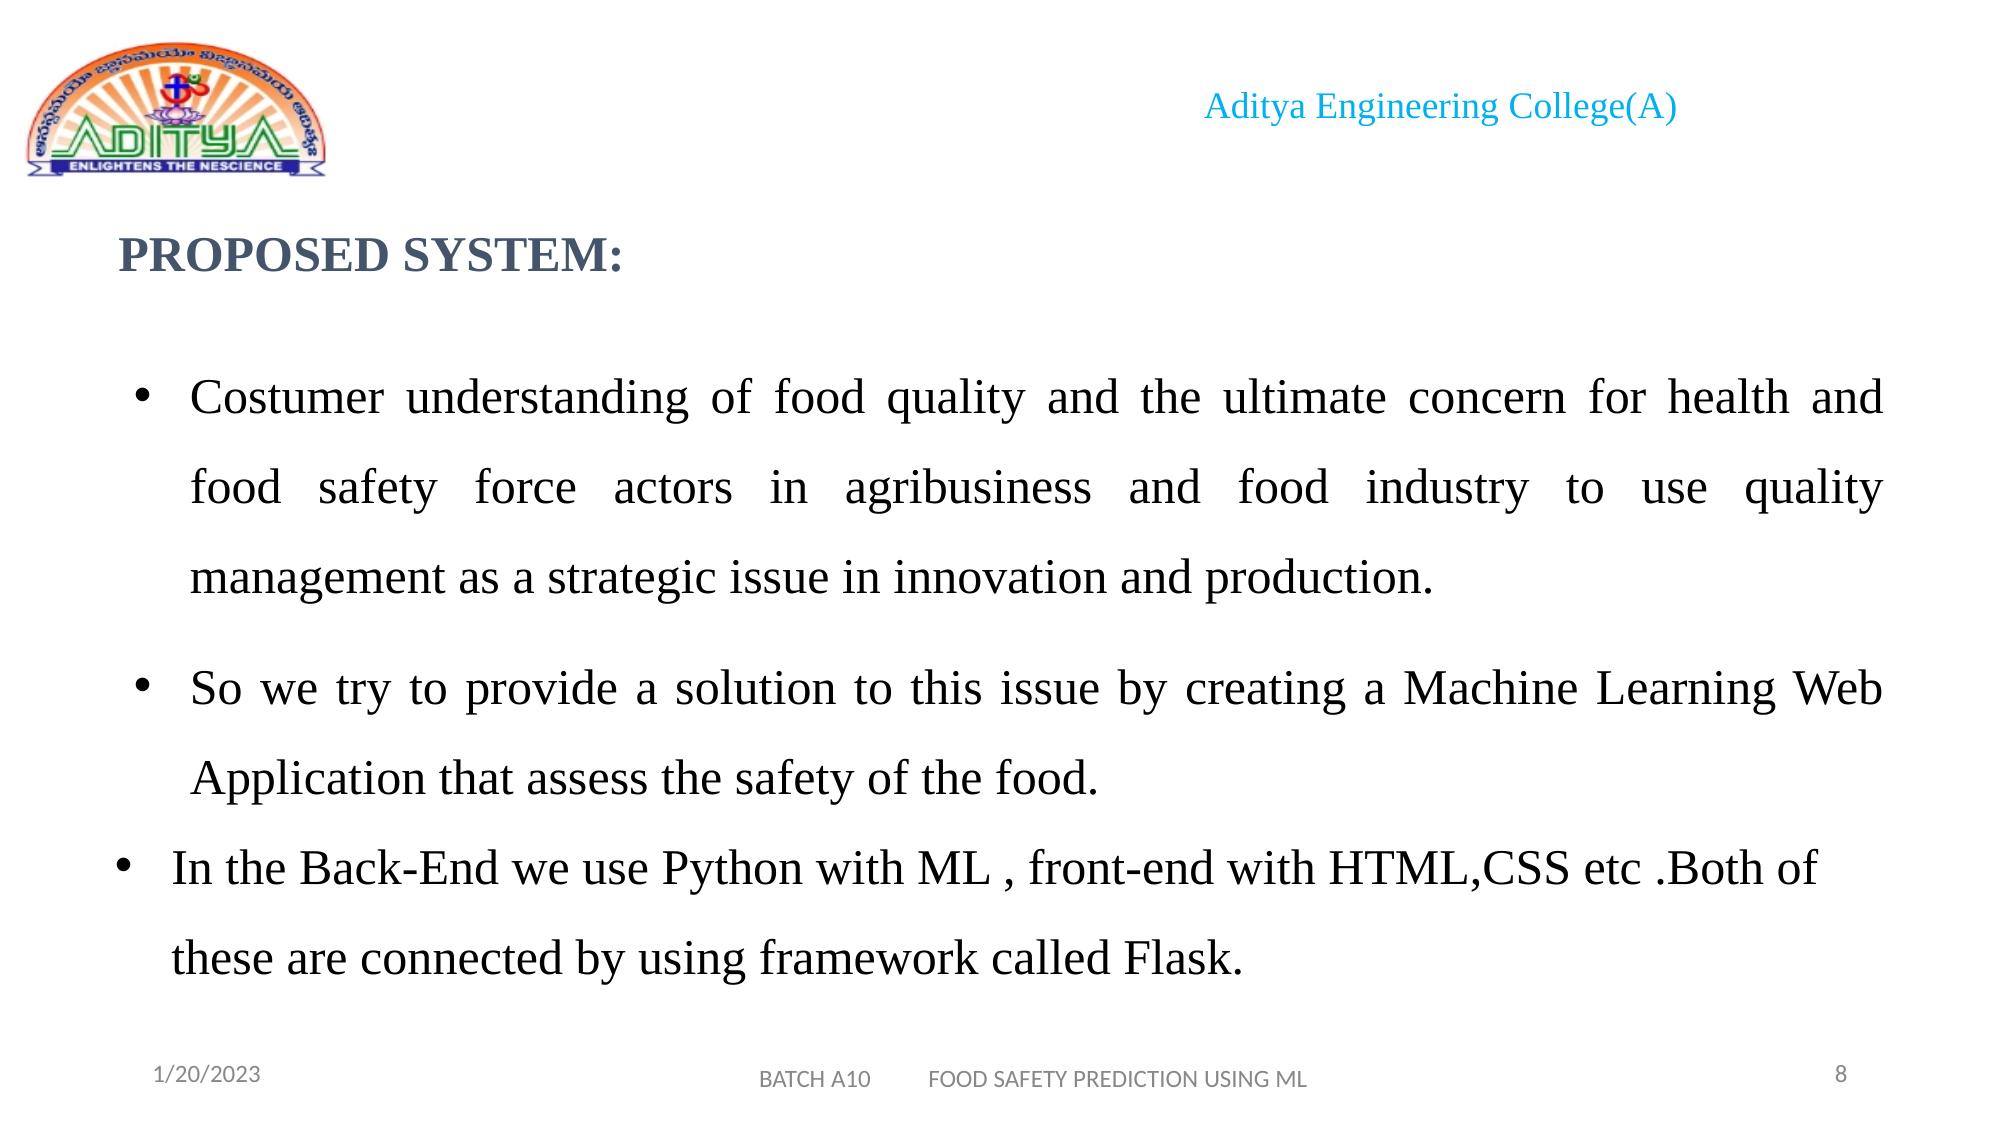

# PROPOSED SYSTEM:
Costumer understanding of food quality and the ultimate concern for health and food safety force actors in agribusiness and food industry to use quality management as a strategic issue in innovation and production.
So we try to provide a solution to this issue by creating a Machine Learning Web Application that assess the safety of the food.
In the Back-End we use Python with ML , front-end with HTML,CSS etc .Both of these are connected by using framework called Flask.

1/20/2023
8
BATCH A10          FOOD SAFETY PREDICTION USING ML